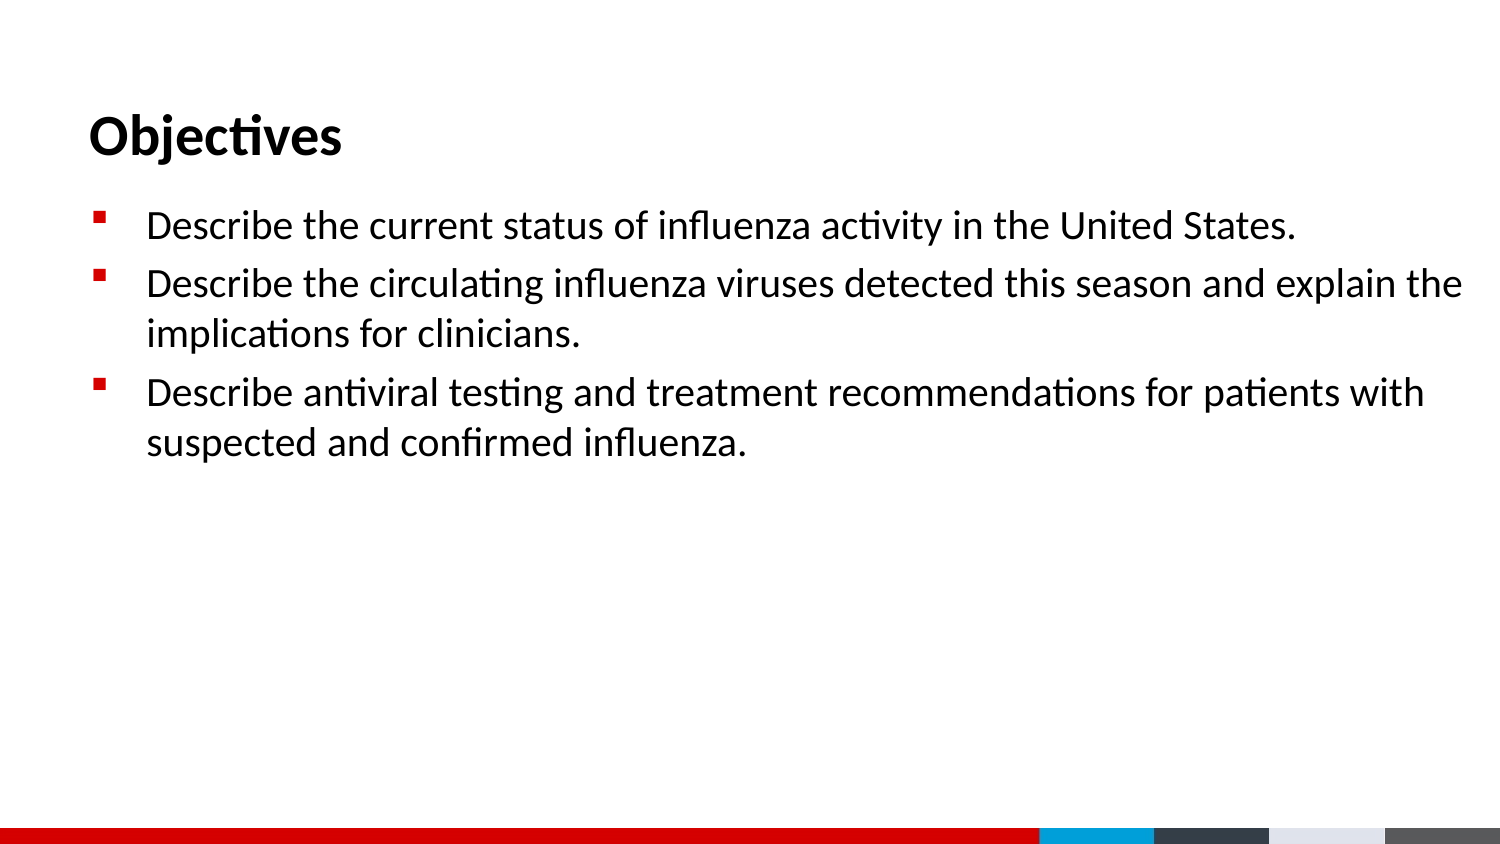

# Objectives
Describe the current status of influenza activity in the United States.
Describe the circulating influenza viruses detected this season and explain the implications for clinicians.
Describe antiviral testing and treatment recommendations for patients with suspected and confirmed influenza.